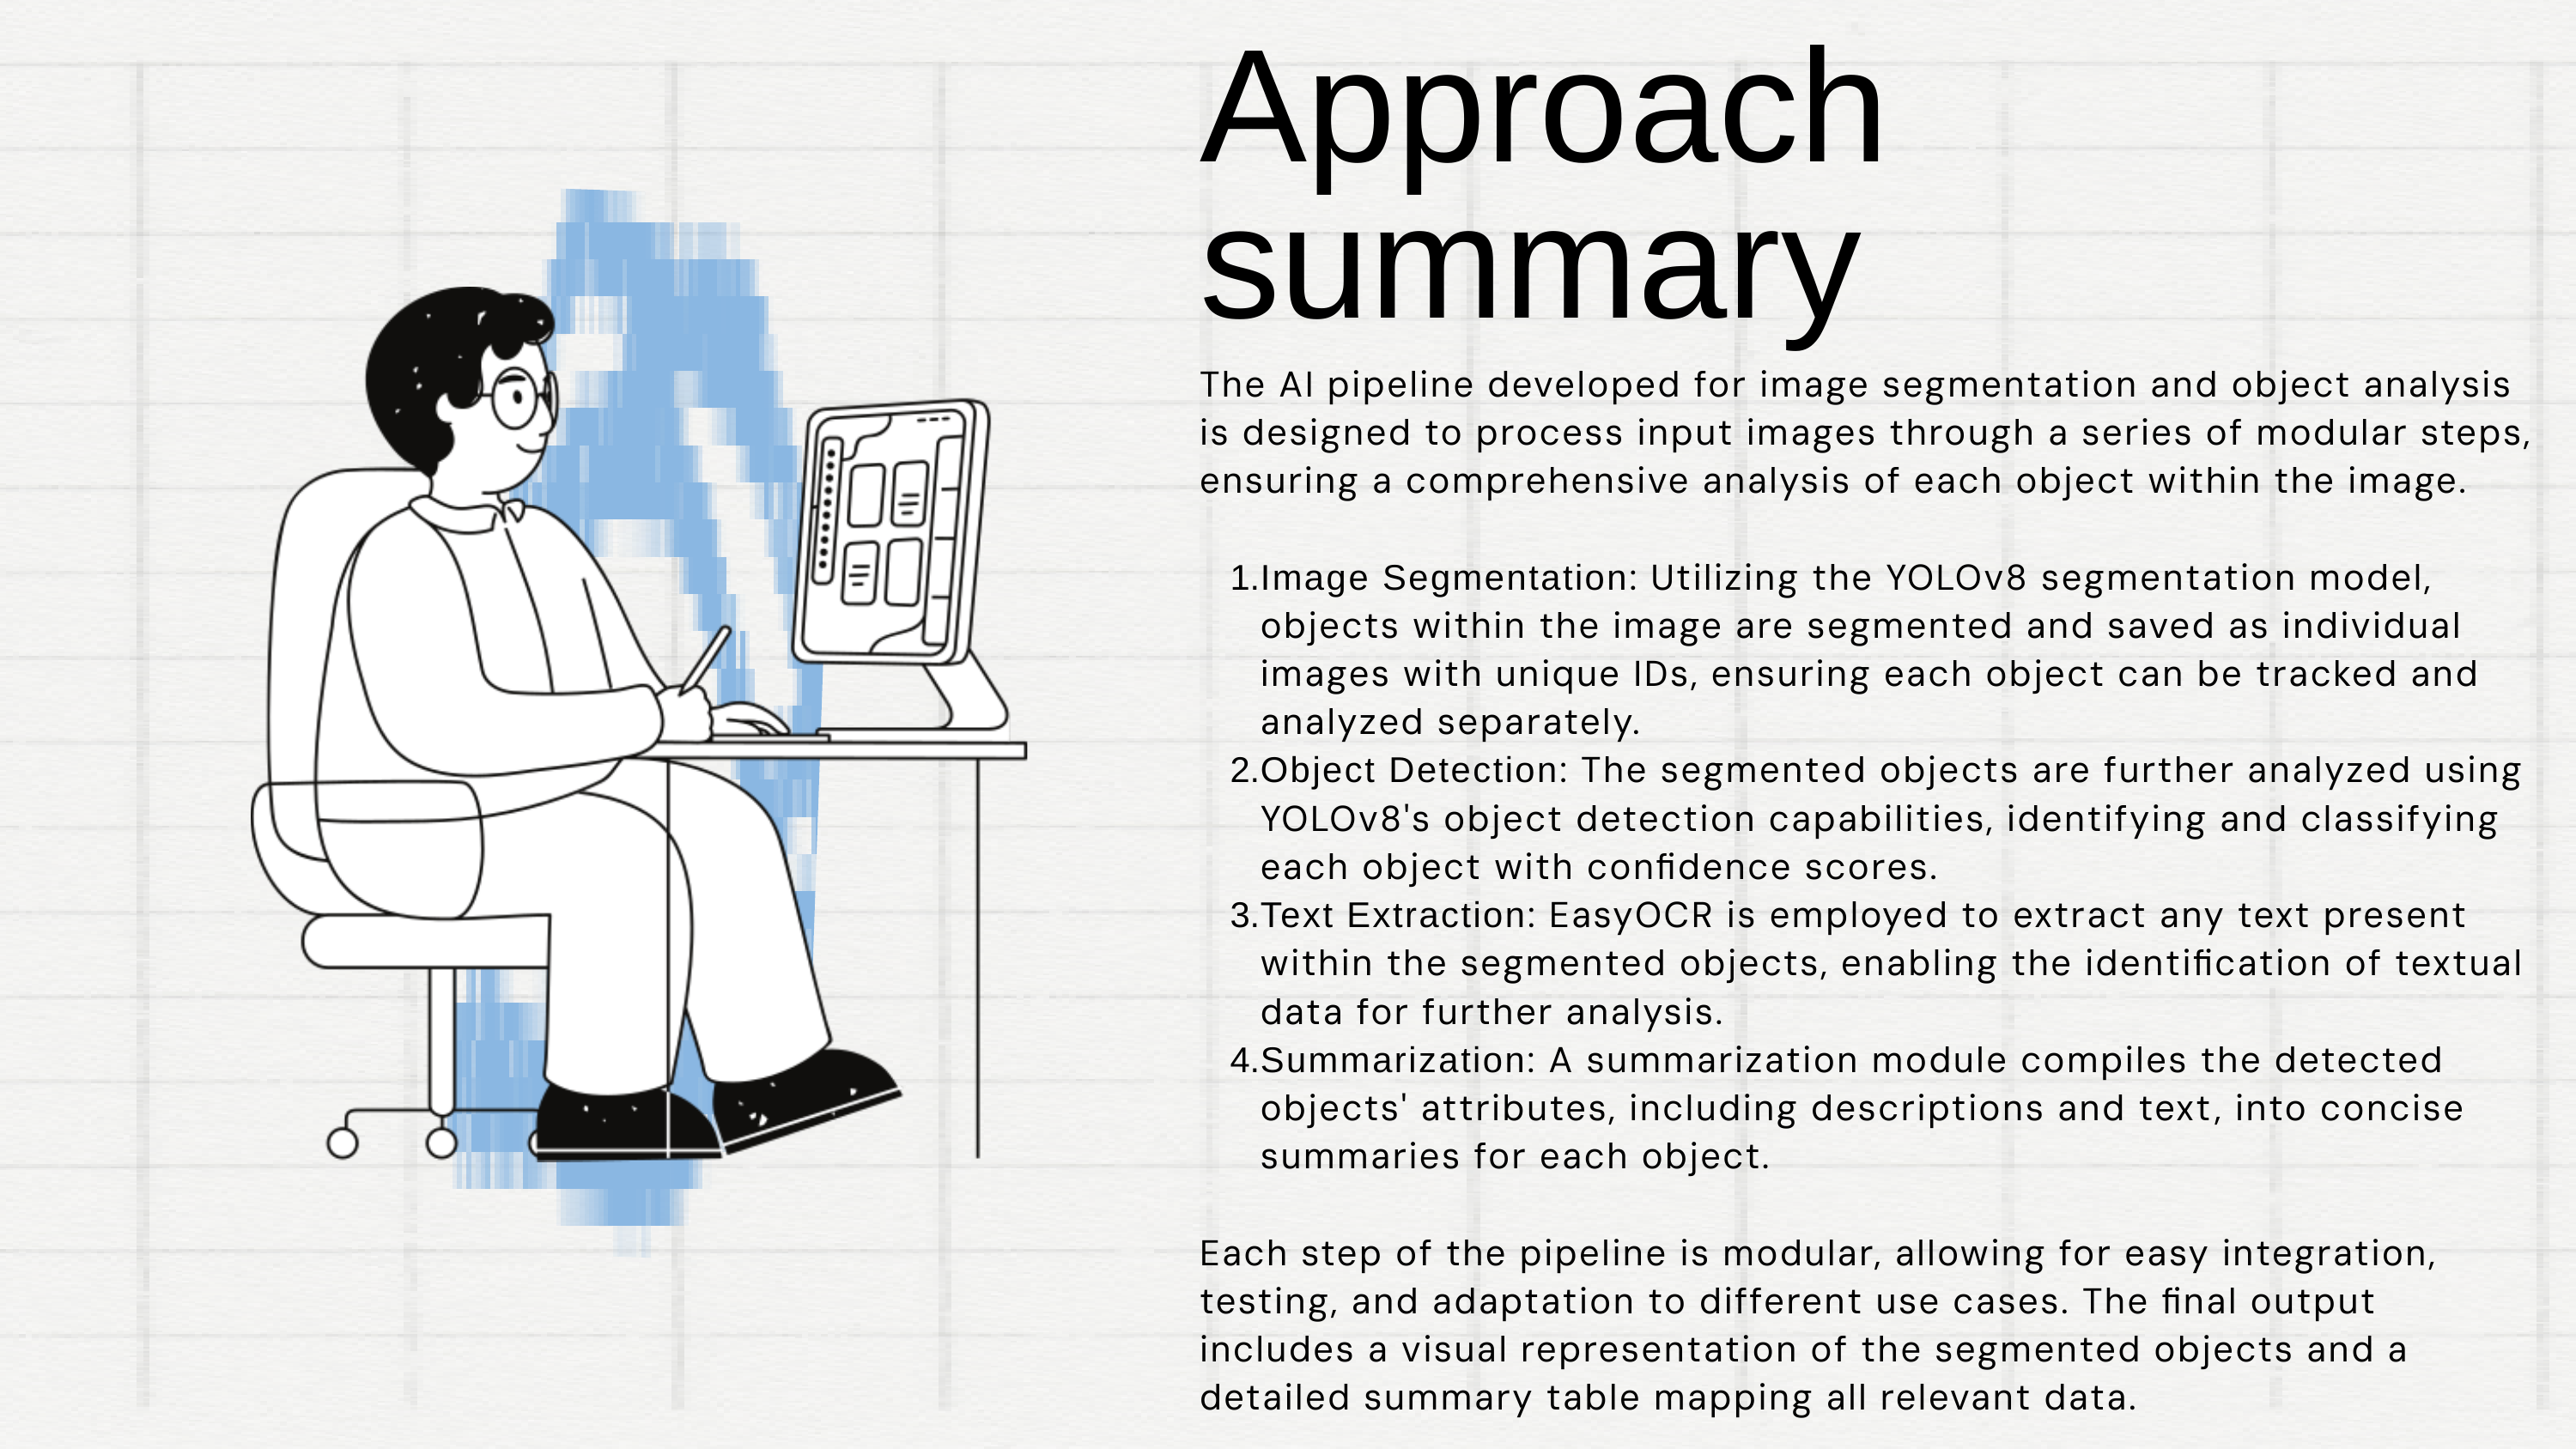

Approach summary

The AI pipeline developed for image segmentation and object analysis is designed to process input images through a series of modular steps, ensuring a comprehensive analysis of each object within the image.

Image Segmentation: Utilizing the YOLOv8 segmentation model, objects within the image are segmented and saved as individual images with unique IDs, ensuring each object can be tracked and analyzed separately.
Object Detection: The segmented objects are further analyzed using YOLOv8's object detection capabilities, identifying and classifying each object with confidence scores.
Text Extraction: EasyOCR is employed to extract any text present within the segmented objects, enabling the identification of textual data for further analysis.
Summarization: A summarization module compiles the detected objects' attributes, including descriptions and text, into concise summaries for each object.

Each step of the pipeline is modular, allowing for easy integration, testing, and adaptation to different use cases. The final output includes a visual representation of the segmented objects and a detailed summary table mapping all relevant data.